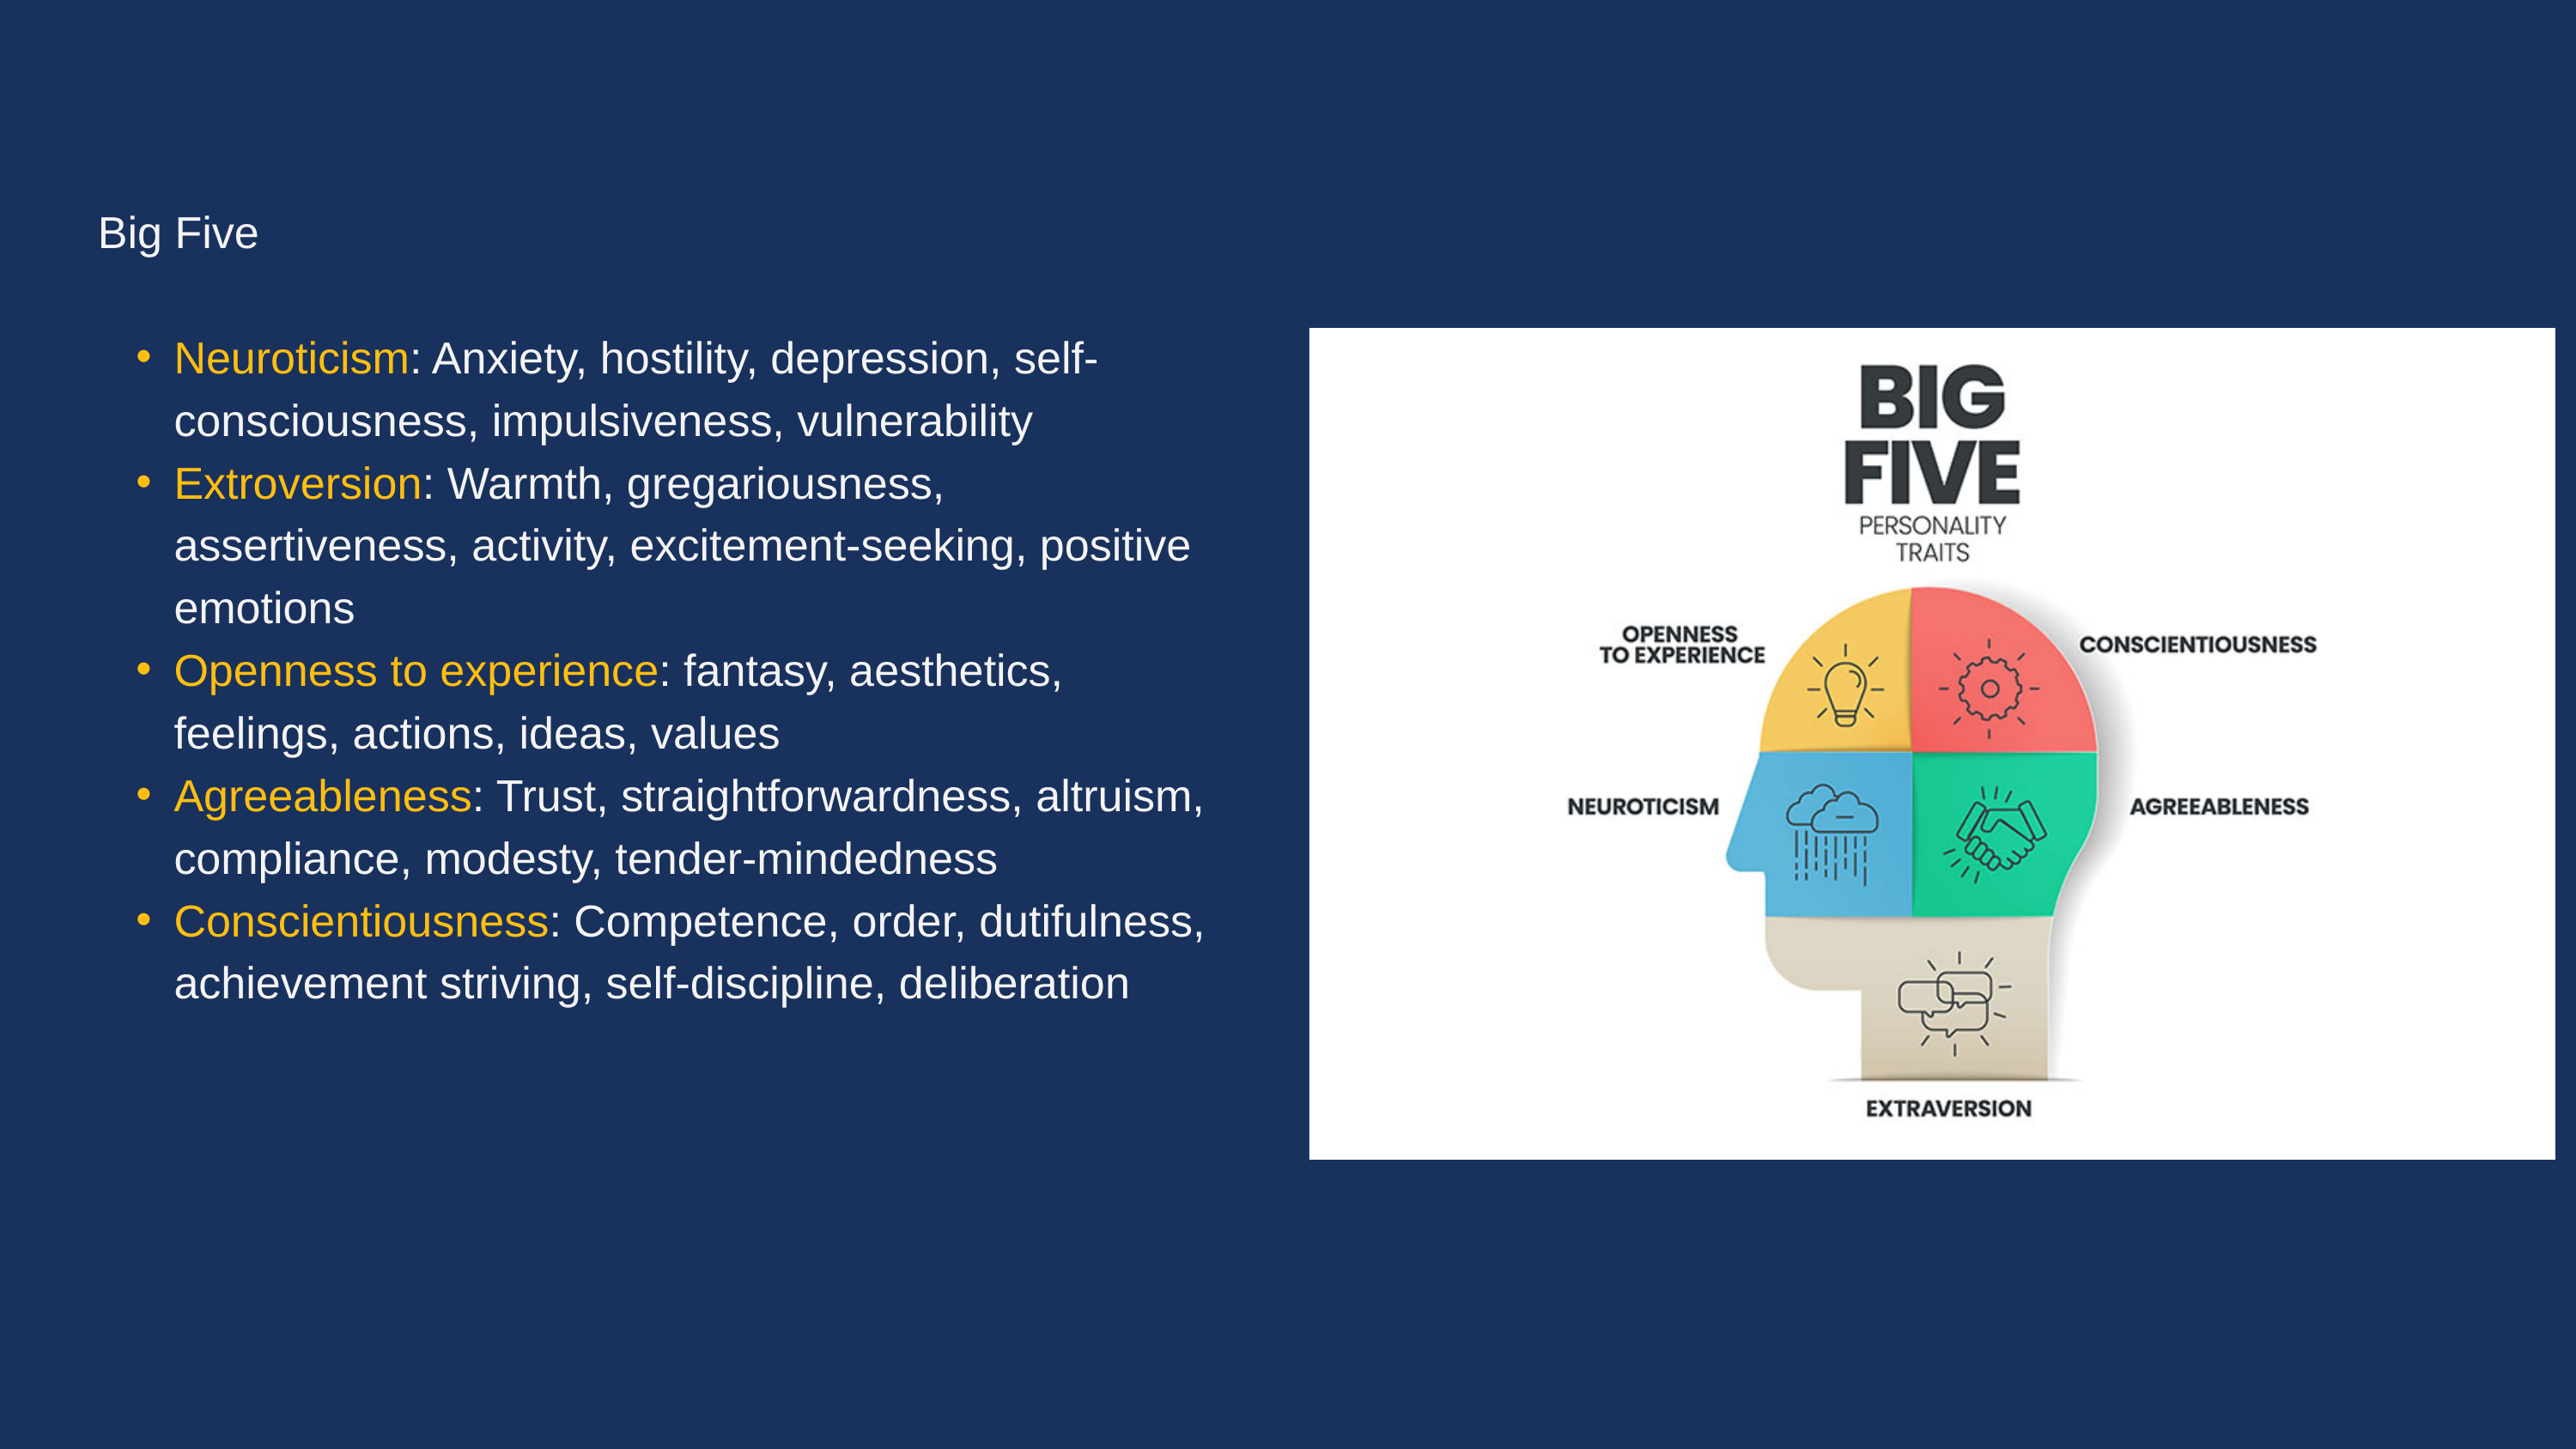

Big Five

Neuroticism: Anxiety, hostility, depression, self-consciousness, impulsiveness, vulnerability
Extroversion: Warmth, gregariousness, assertiveness, activity, excitement-seeking, positive emotions
Openness to experience: fantasy, aesthetics, feelings, actions, ideas, values
Agreeableness: Trust, straightforwardness, altruism, compliance, modesty, tender-mindedness
Conscientiousness: Competence, order, dutifulness, achievement striving, self-discipline, deliberation